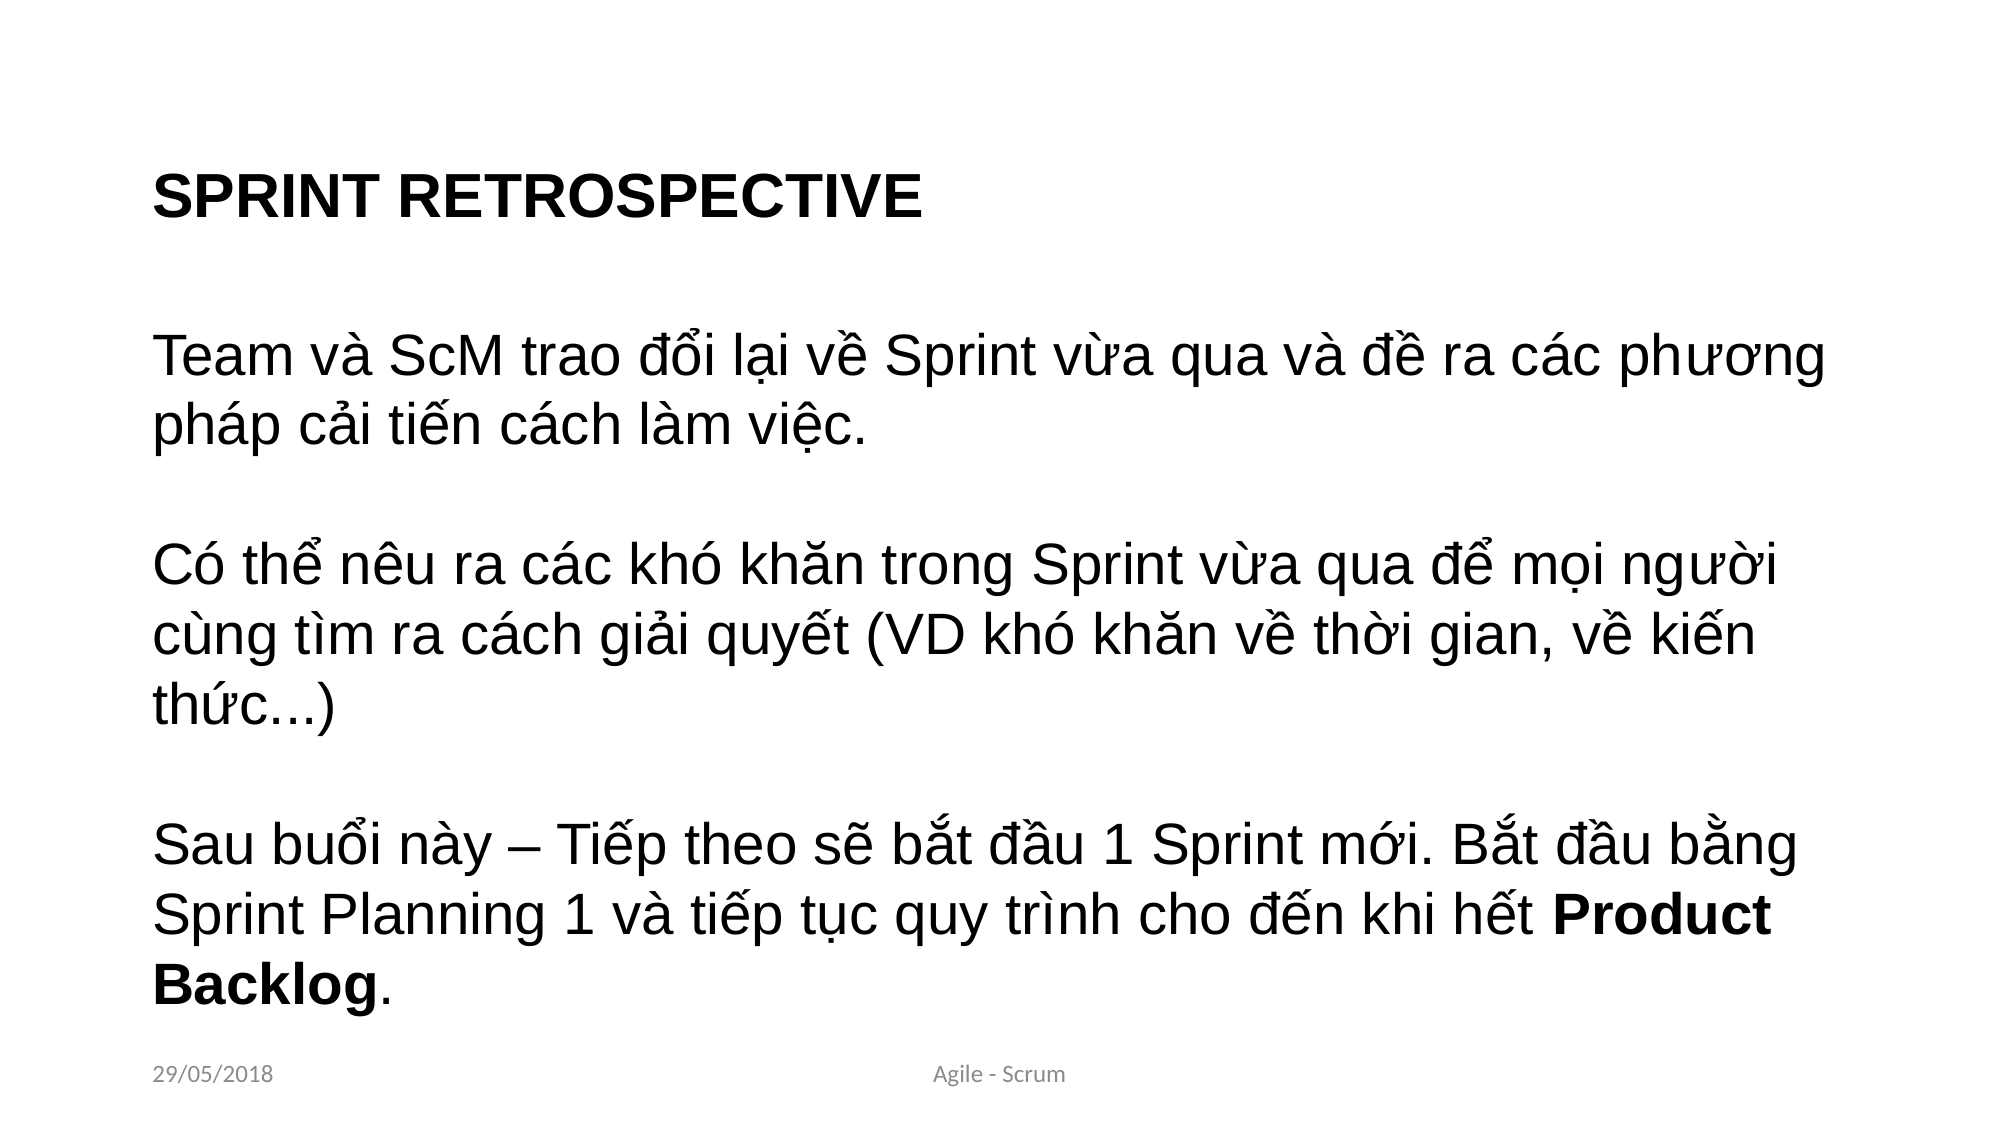

SPRINT RETROSPECTIVE

Team và ScM trao đổi lại về Sprint vừa qua và đề ra các phương pháp cải tiến cách làm việc.

Có thể nêu ra các khó khăn trong Sprint vừa qua để mọi người cùng tìm ra cách giải quyết (VD khó khăn về thời gian, về kiến thức...)

Sau buổi này – Tiếp theo sẽ bắt đầu 1 Sprint mới. Bắt đầu bằng Sprint Planning 1 và tiếp tục quy trình cho đến khi hết Product Backlog.
29/05/2018
Agile - Scrum